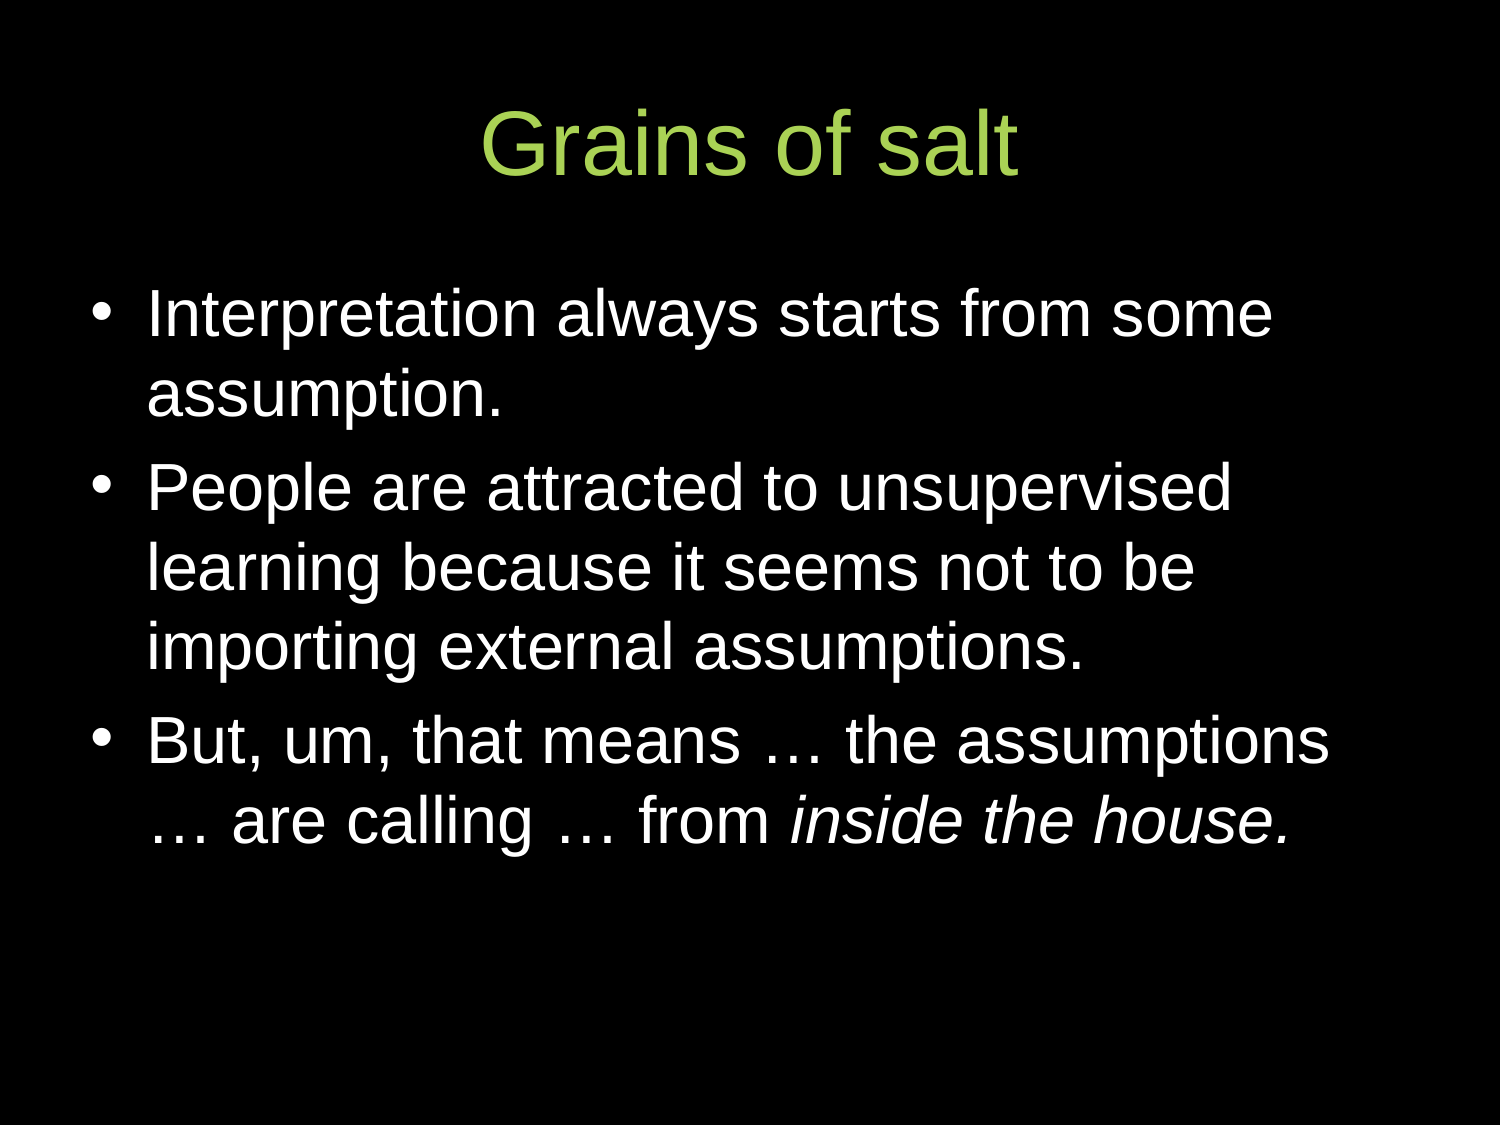

# Grains of salt
Interpretation always starts from some assumption.
People are attracted to unsupervised learning because it seems not to be importing external assumptions.
But, um, that means … the assumptions … are calling … from inside the house.